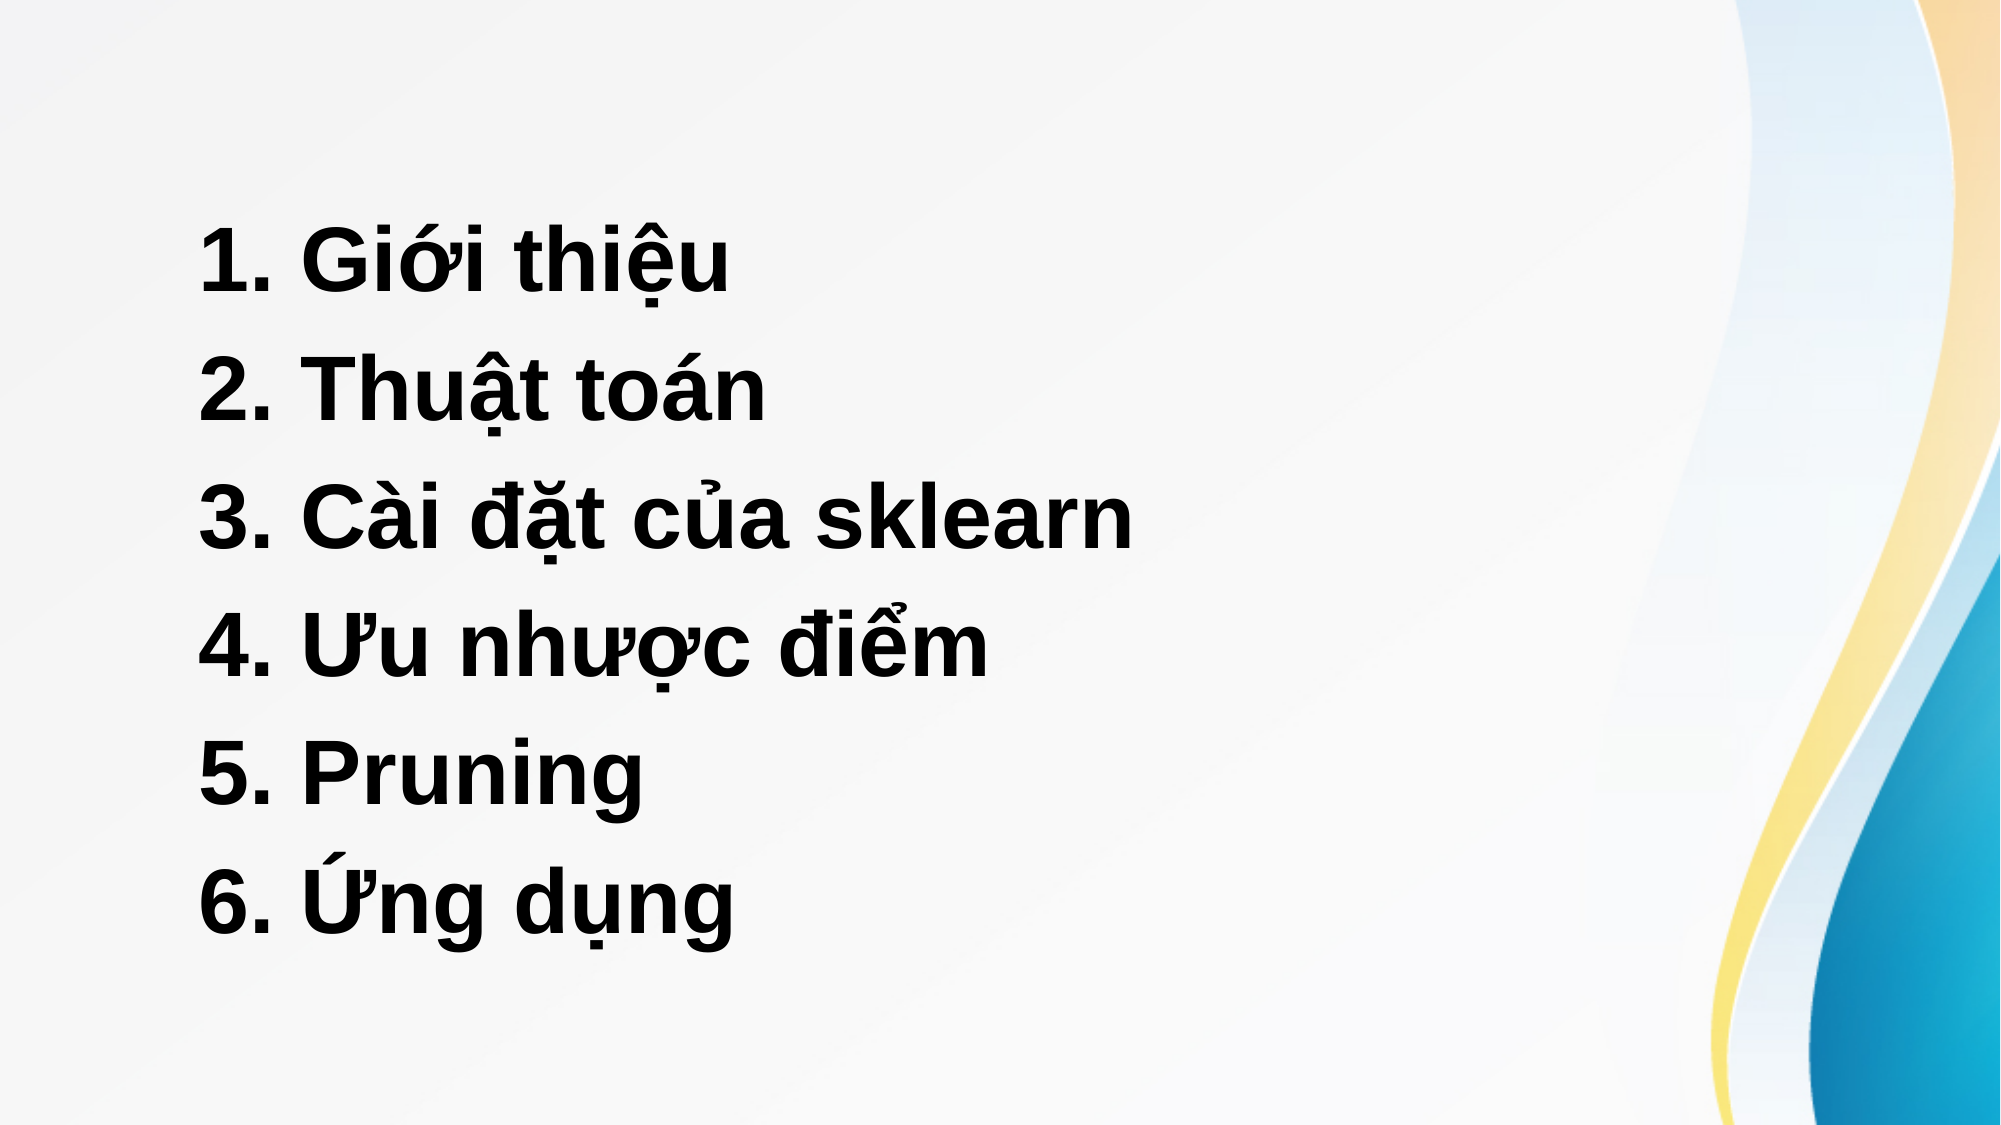

1. Giới thiệu
2. Thuật toán
3. Cài đặt của sklearn
4. Ưu nhược điểm
5. Pruning
6. Ứng dụng